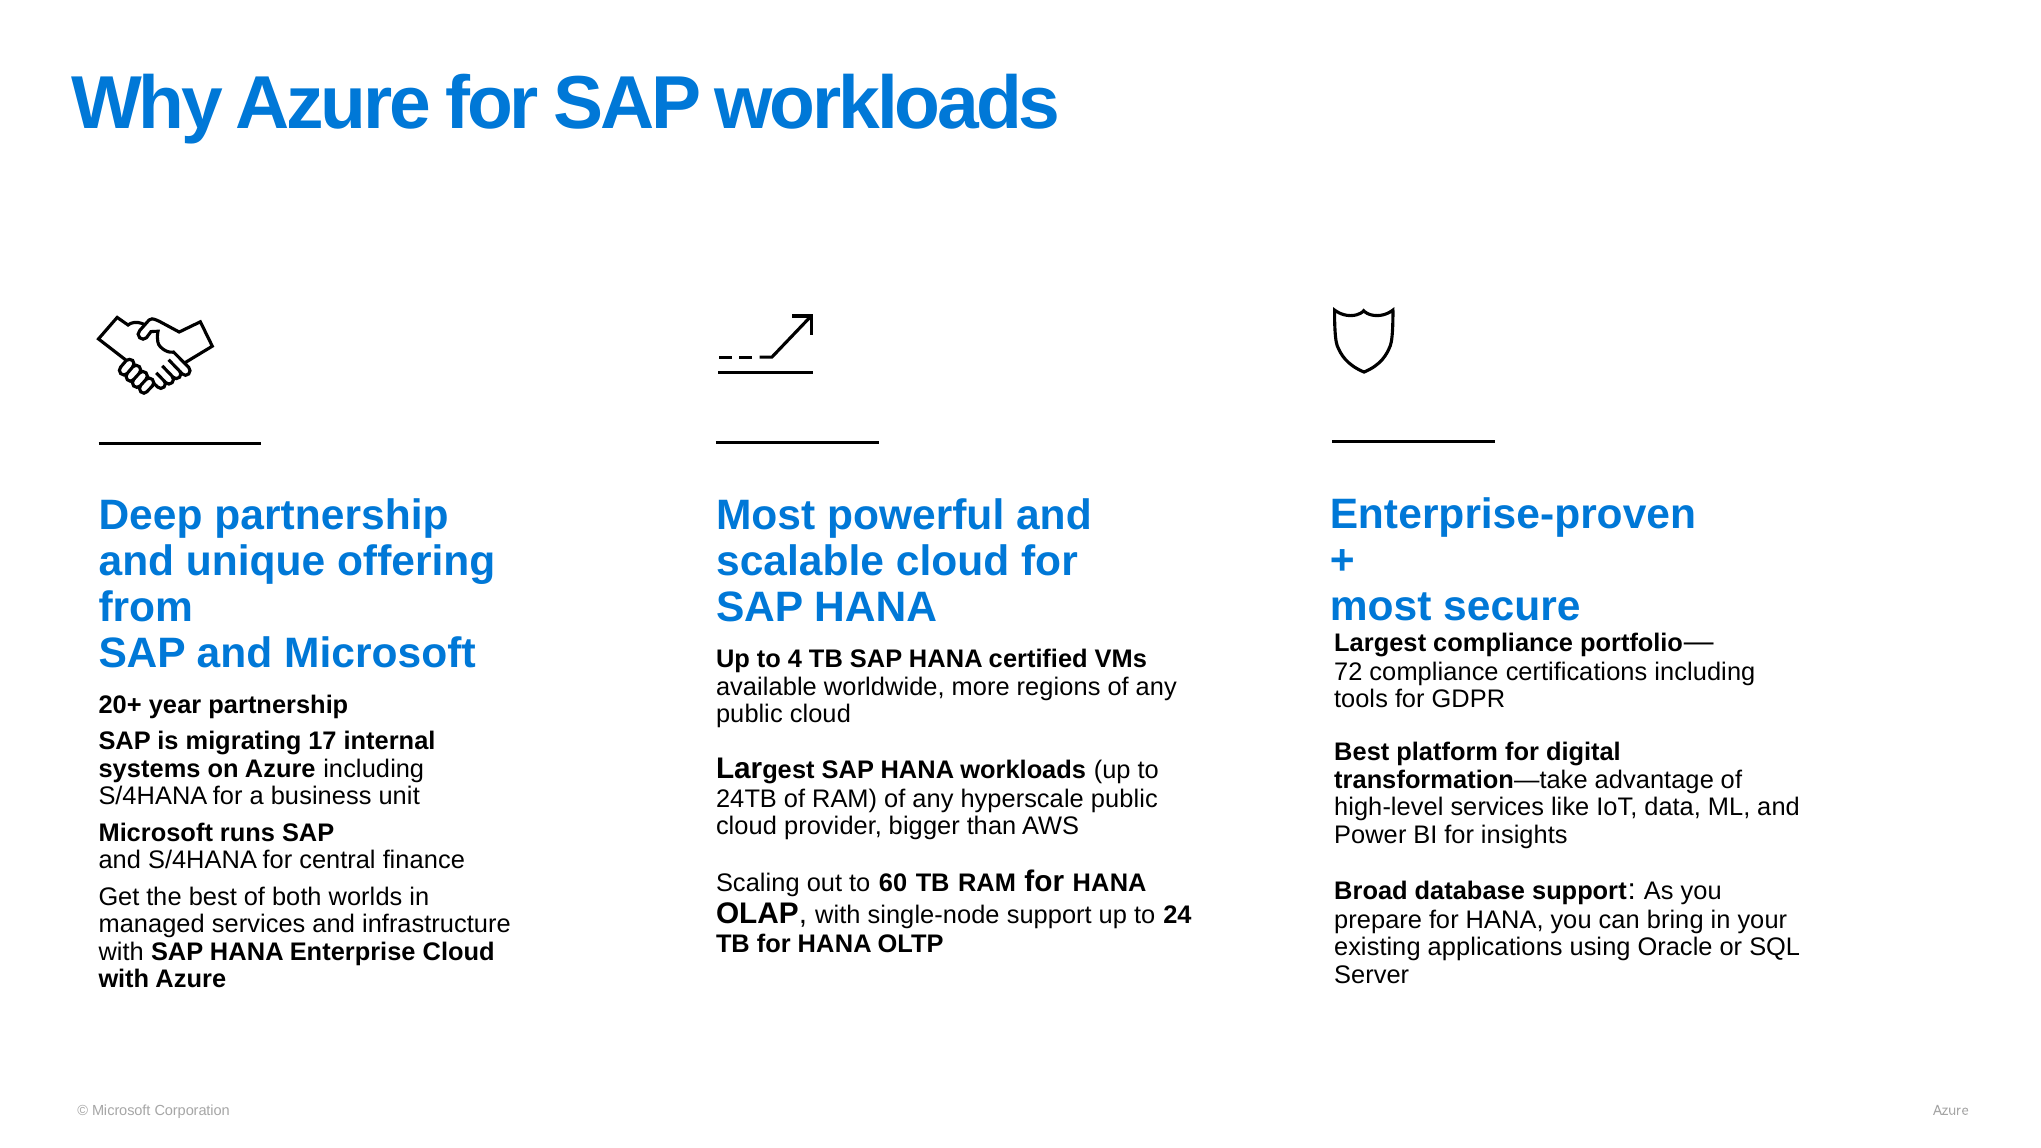

# Why Azure for SAP workloads

Enterprise-proven +
most secure
Largest compliance portfolio—
72 compliance certifications including tools for GDPR
Best platform for digital transformation—take advantage of high-level services like IoT, data, ML, and Power BI for insights
Broad database support: As you prepare for HANA, you can bring in your existing applications using Oracle or SQL Server
Deep partnership and unique offering from
SAP and Microsoft
20+ year partnership
SAP is migrating 17 internal systems on Azure including S/4HANA for a business unit
Microsoft runs SAP
and S/4HANA for central finance
Get the best of both worlds in managed services and infrastructure with SAP HANA Enterprise Cloud with Azure
Most powerful and scalable cloud for
SAP HANA
Up to 4 TB SAP HANA certified VMs available worldwide, more regions of any public cloud
Largest SAP HANA workloads (up to 24TB of RAM) of any hyperscale public cloud provider, bigger than AWS
Scaling out to 60 TB RAM for HANA OLAP, with single-node support up to 24 TB for HANA OLTP